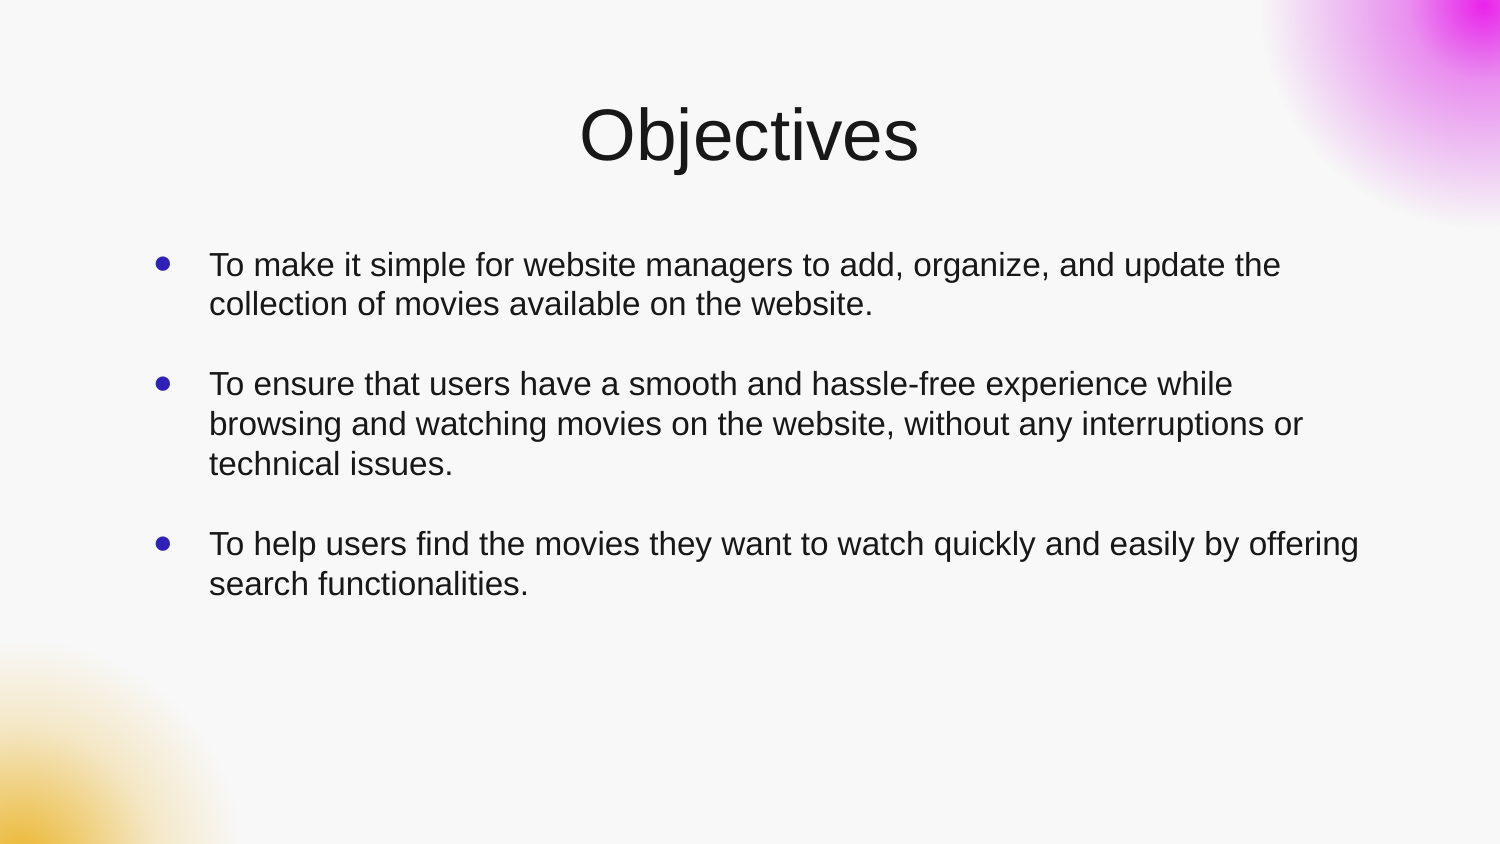

# Objectives
To make it simple for website managers to add, organize, and update the collection of movies available on the website.

To ensure that users have a smooth and hassle-free experience while browsing and watching movies on the website, without any interruptions or technical issues.

To help users find the movies they want to watch quickly and easily by offering search functionalities.